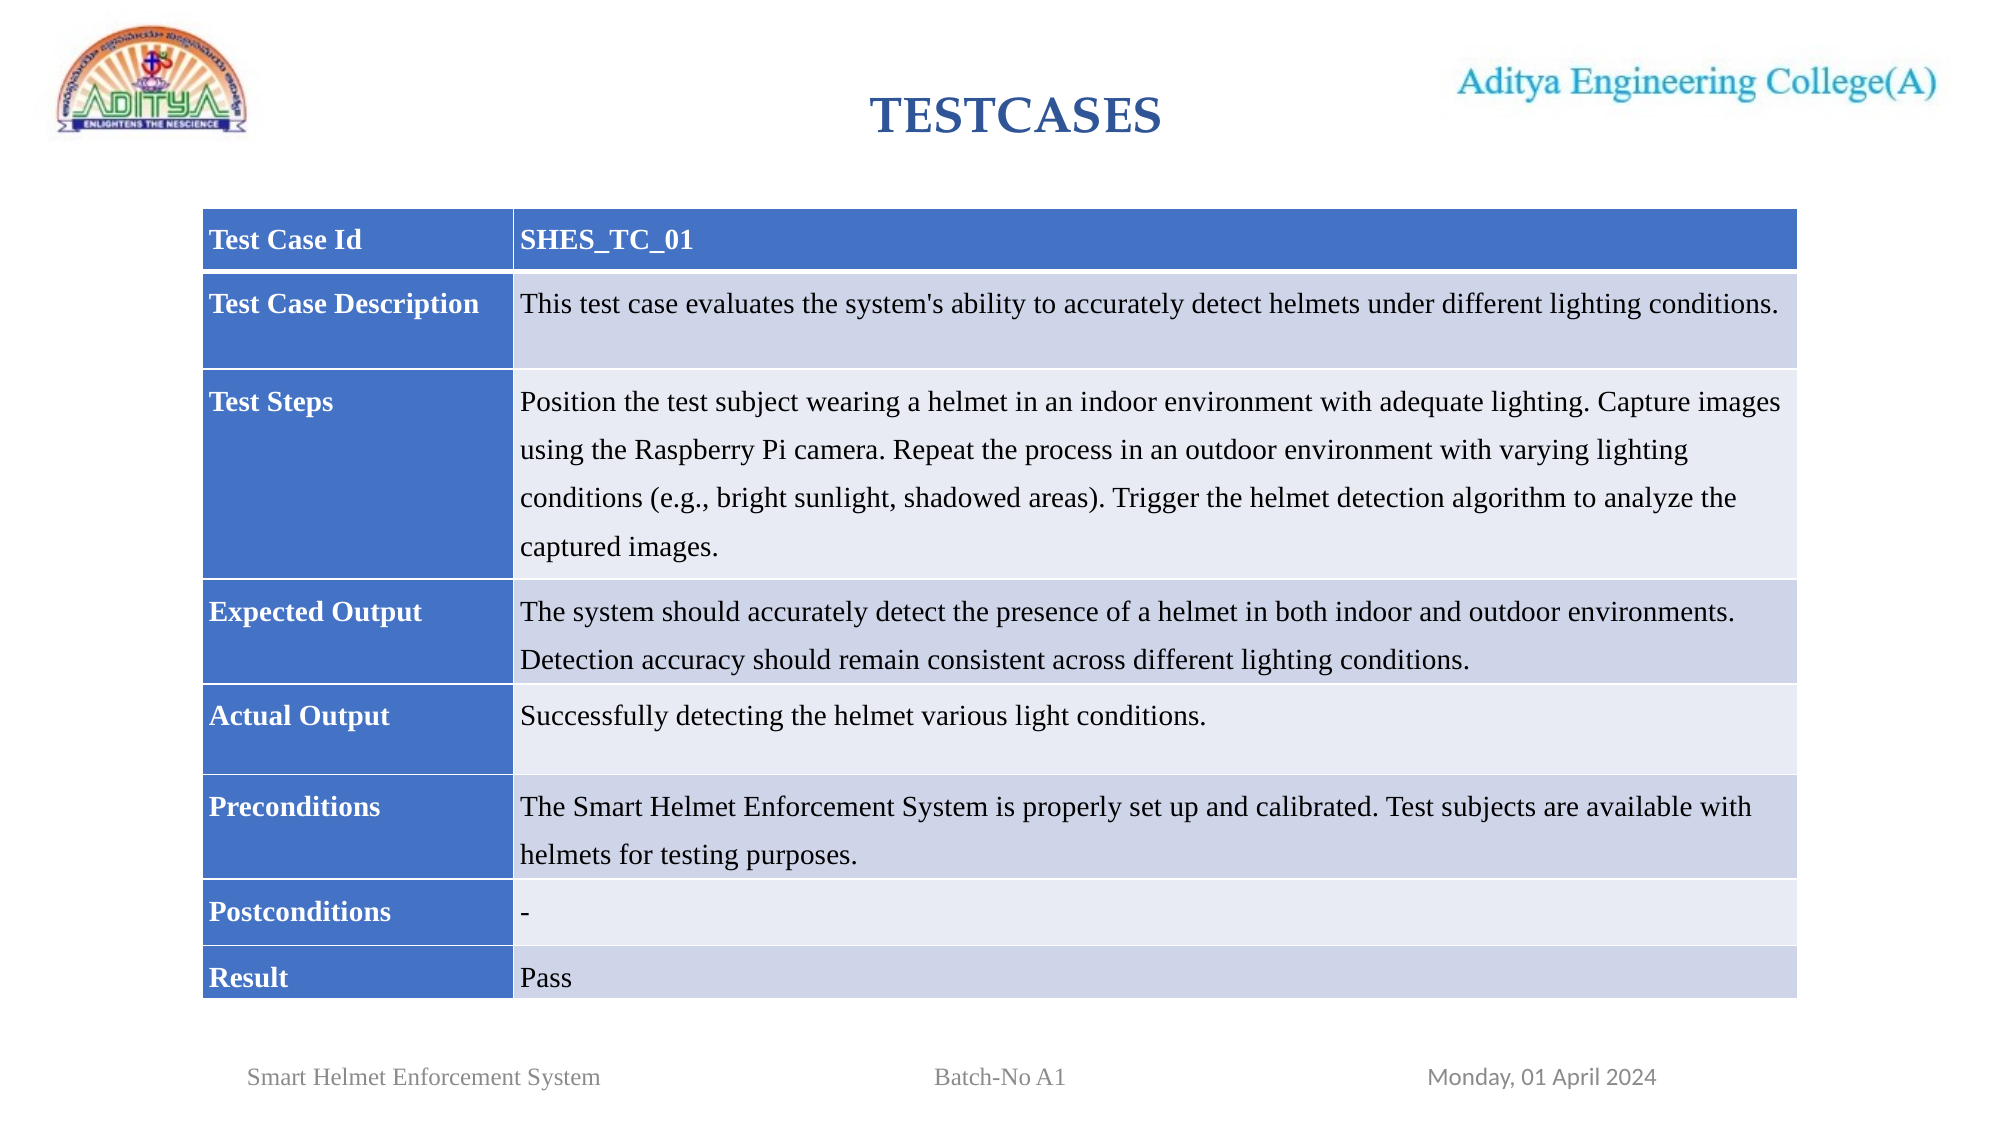

TESTCASES
| Test Case Id | SHES\_TC\_01 |
| --- | --- |
| Test Case Description | This test case evaluates the system's ability to accurately detect helmets under different lighting conditions. |
| Test Steps | Position the test subject wearing a helmet in an indoor environment with adequate lighting. Capture images using the Raspberry Pi camera. Repeat the process in an outdoor environment with varying lighting conditions (e.g., bright sunlight, shadowed areas). Trigger the helmet detection algorithm to analyze the captured images. |
| Expected Output | The system should accurately detect the presence of a helmet in both indoor and outdoor environments. Detection accuracy should remain consistent across different lighting conditions. |
| Actual Output | Successfully detecting the helmet various light conditions. |
| Preconditions | The Smart Helmet Enforcement System is properly set up and calibrated. Test subjects are available with helmets for testing purposes. |
| Postconditions | - |
| Result | Pass |
35
Monday, 01 April 2024
Smart Helmet Enforcement System	                                      Batch-No A1